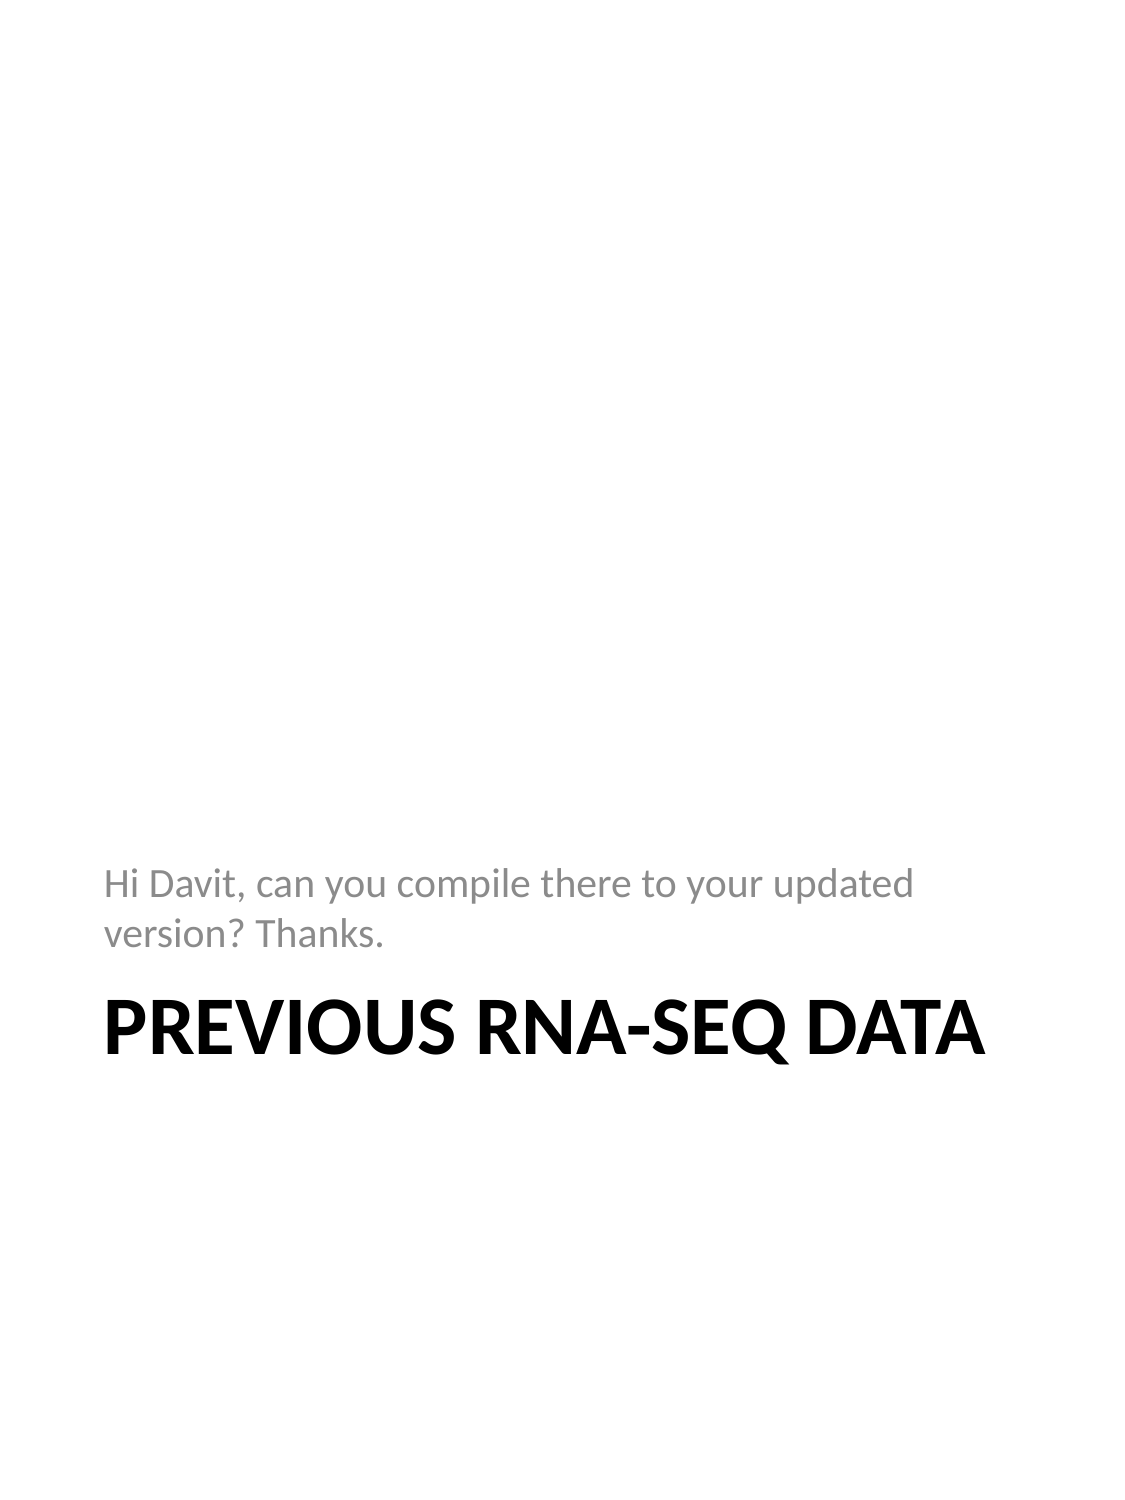

Hi Davit, can you compile there to your updated version? Thanks.
# Previous RNA-seq data